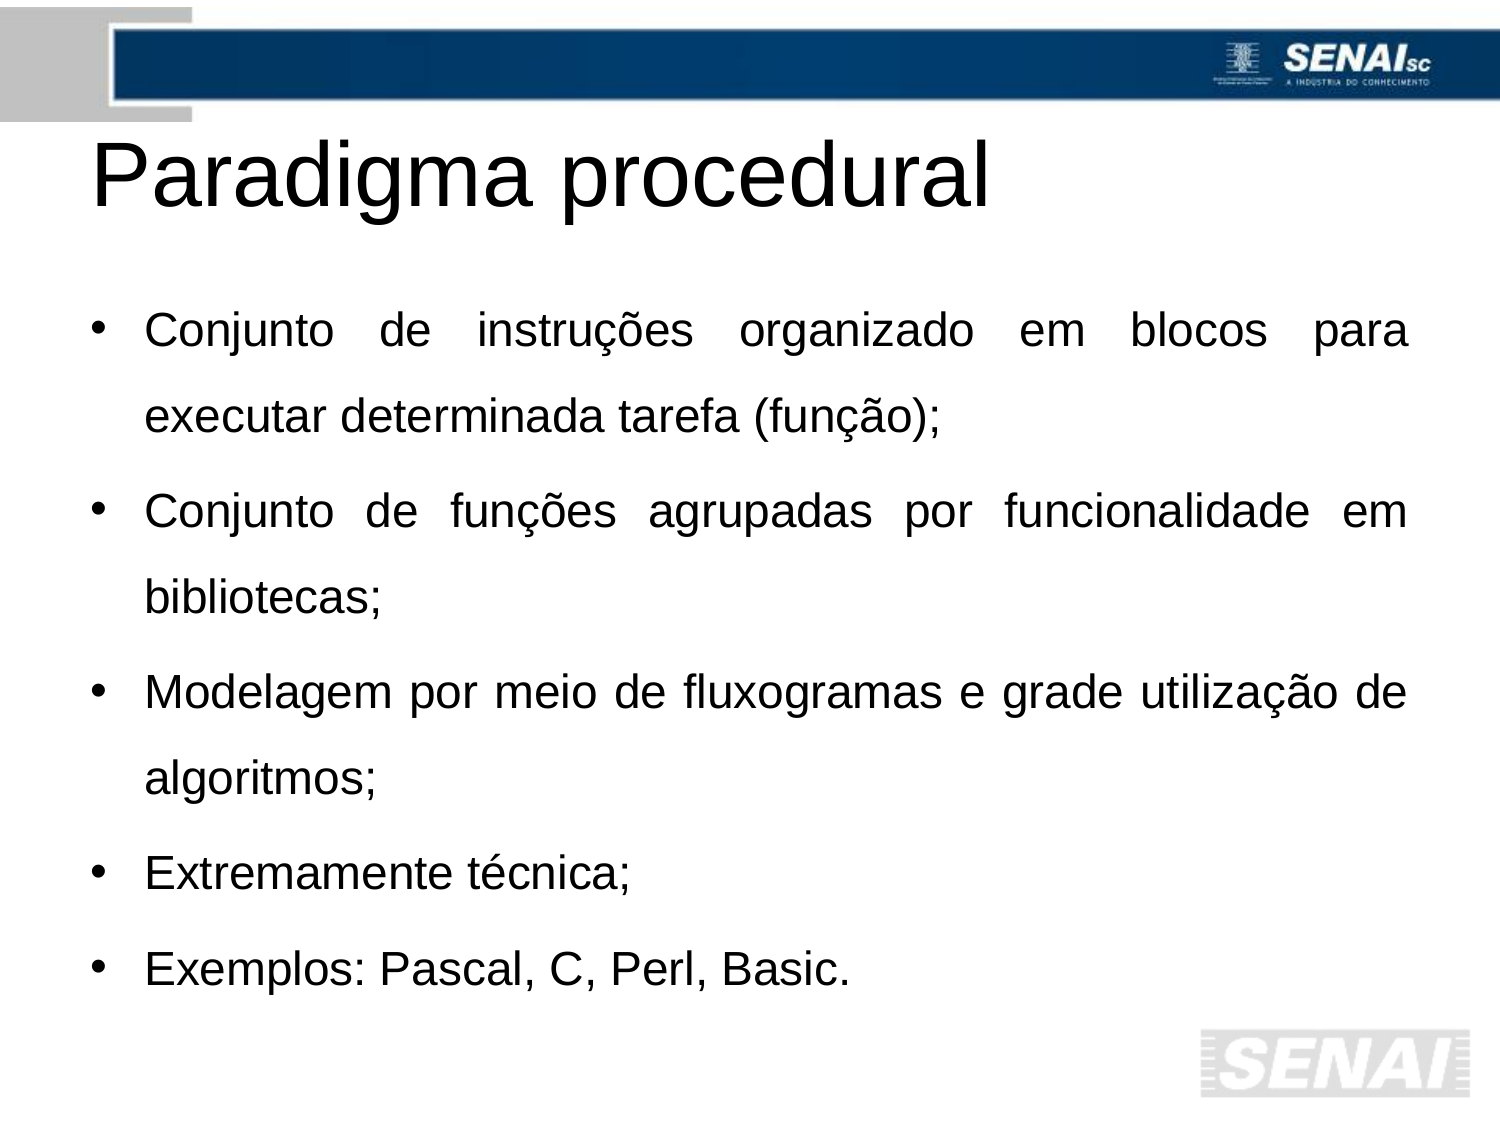

# Paradigma procedural
Conjunto de instruções organizado em blocos para executar determinada tarefa (função);
Conjunto de funções agrupadas por funcionalidade em bibliotecas;
Modelagem por meio de fluxogramas e grade utilização de algoritmos;
Extremamente técnica;
Exemplos: Pascal, C, Perl, Basic.